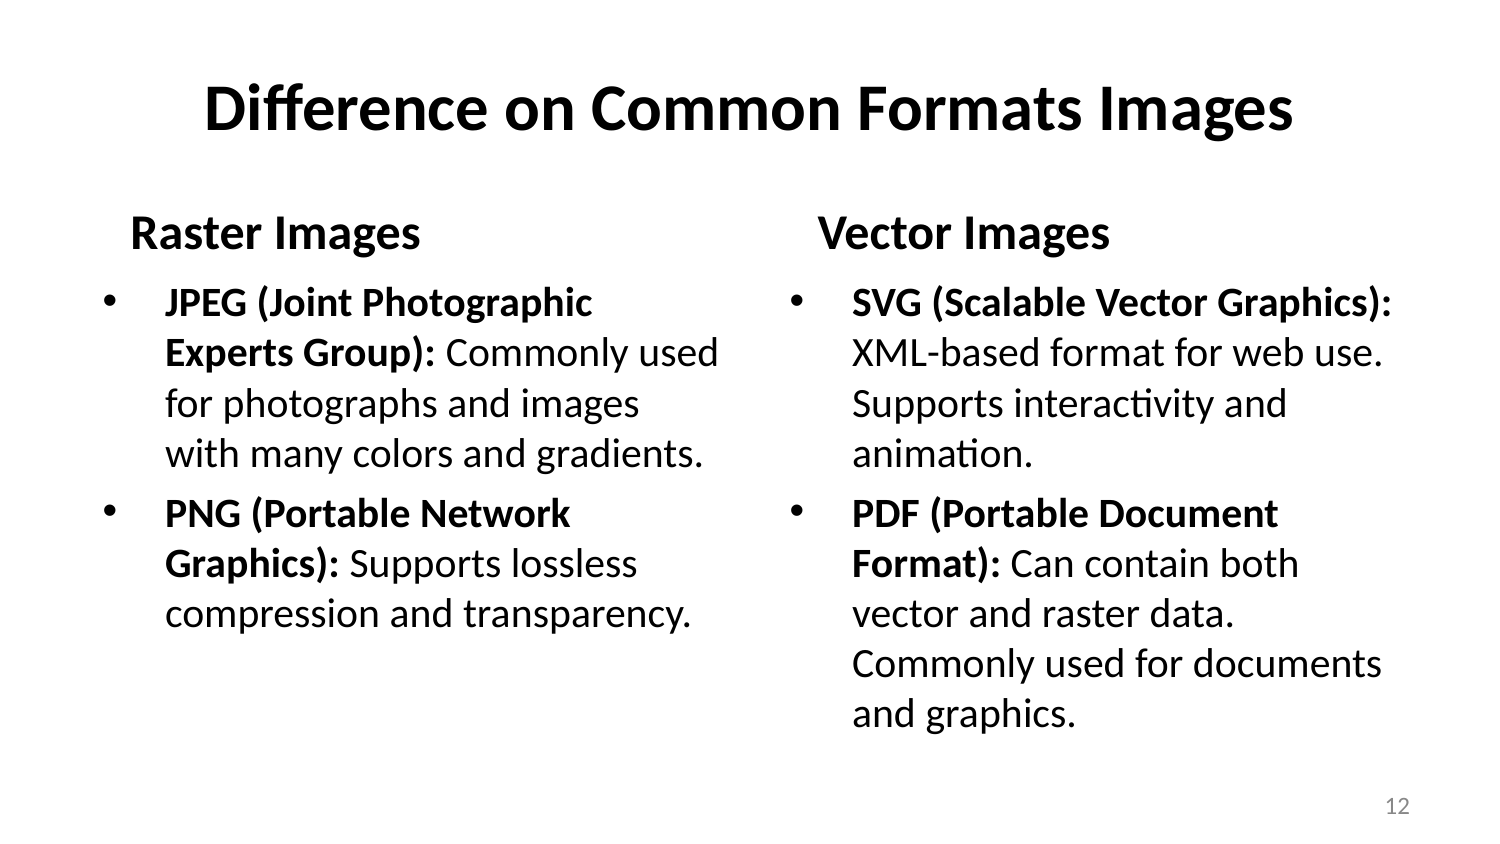

# Difference on Common Formats Images
Raster Images
Vector Images
JPEG (Joint Photographic Experts Group): Commonly used for photographs and images with many colors and gradients.
PNG (Portable Network Graphics): Supports lossless compression and transparency.
SVG (Scalable Vector Graphics): XML-based format for web use. Supports interactivity and animation.
PDF (Portable Document Format): Can contain both vector and raster data. Commonly used for documents and graphics.
12